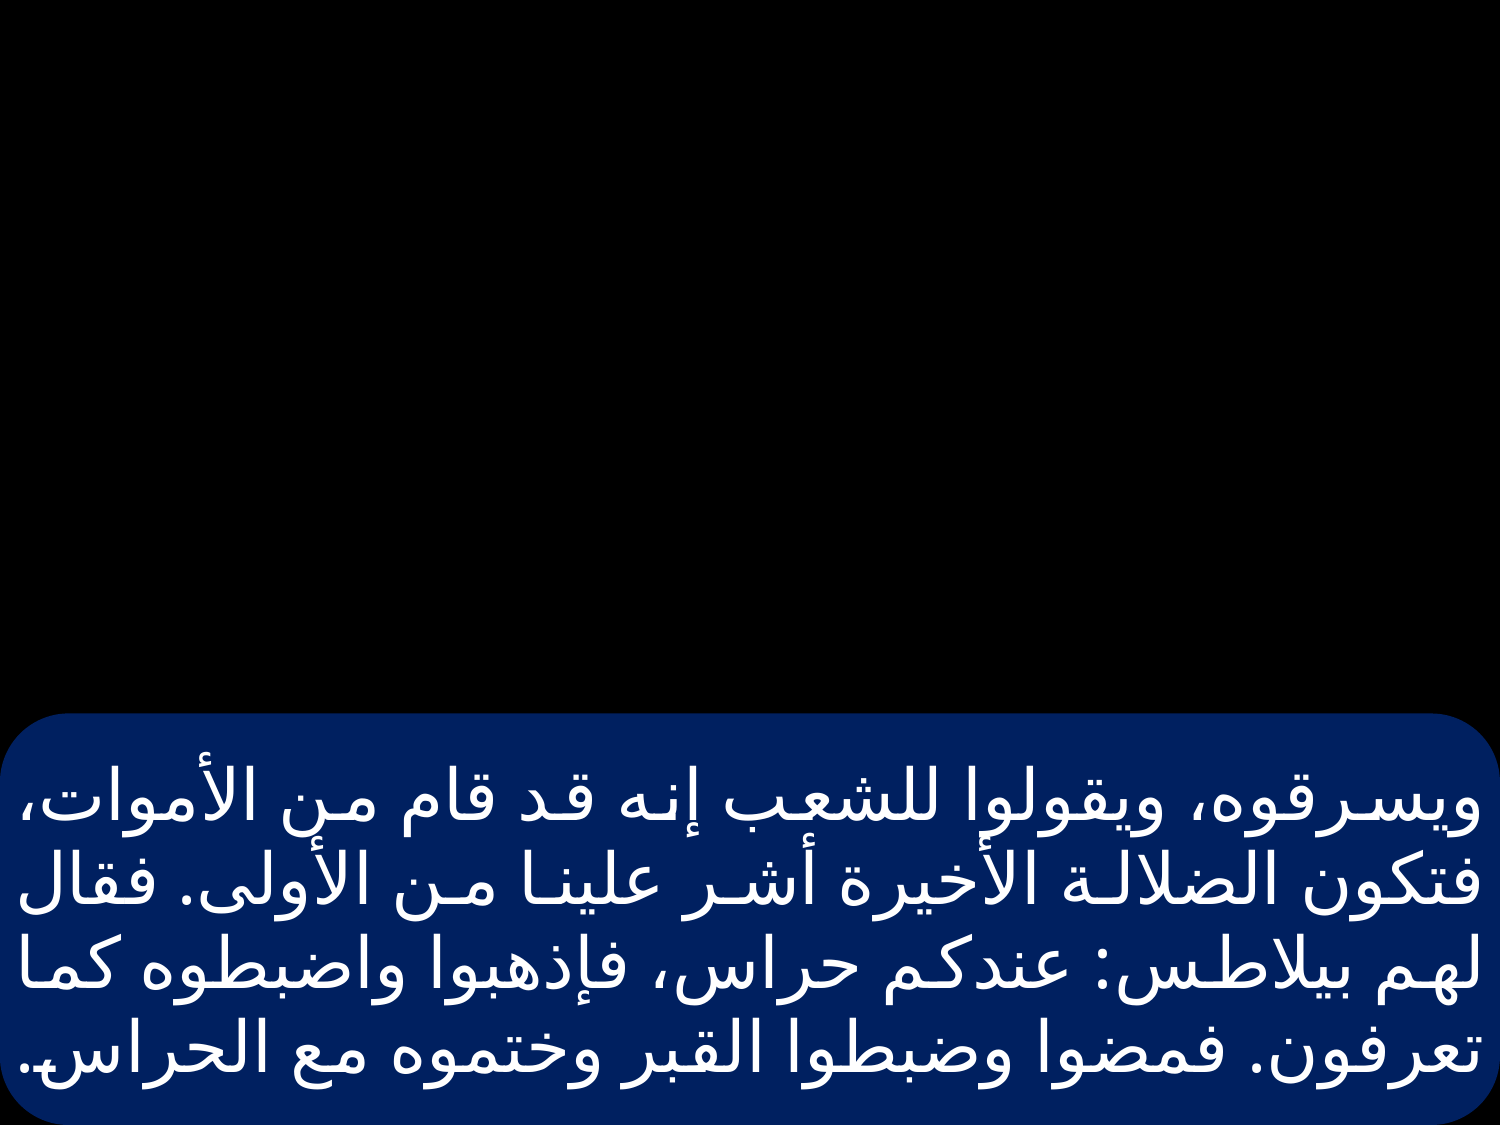

# ويسرقوه، ويقولوا للشعب إنه قد قام من الأموات، فتكون الضلالة الأخيرة أشر علينا من الأولى. فقال لهم بيلاطس: عندكم حراس، فإذهبوا واضبطوه كما تعرفون. فمضوا وضبطوا القبر وختموه مع الحراس.